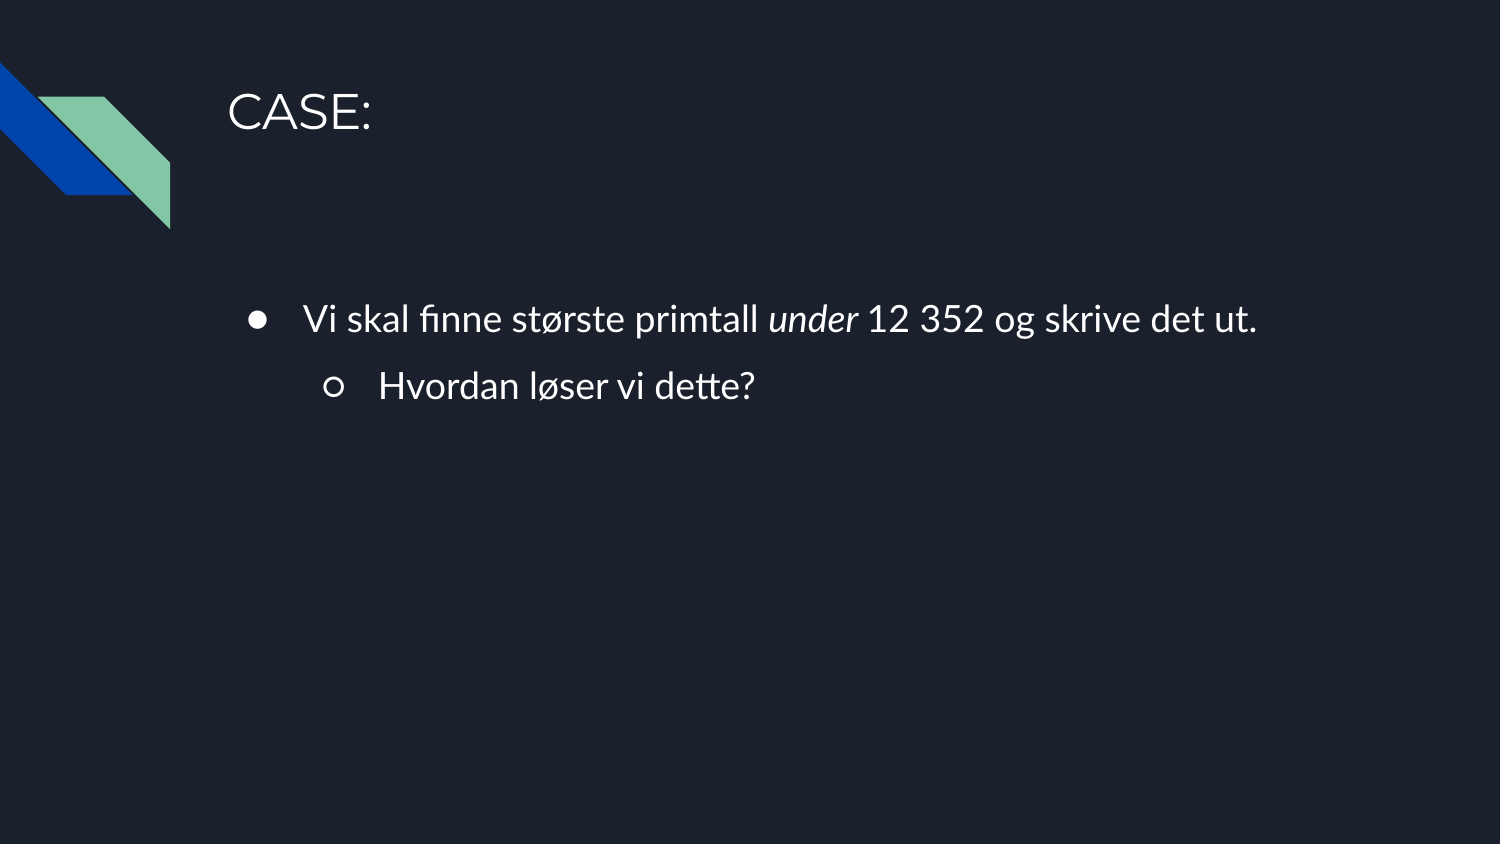

# CASE:
Vi skal finne største primtall under 12 352 og skrive det ut.
Hvordan løser vi dette?